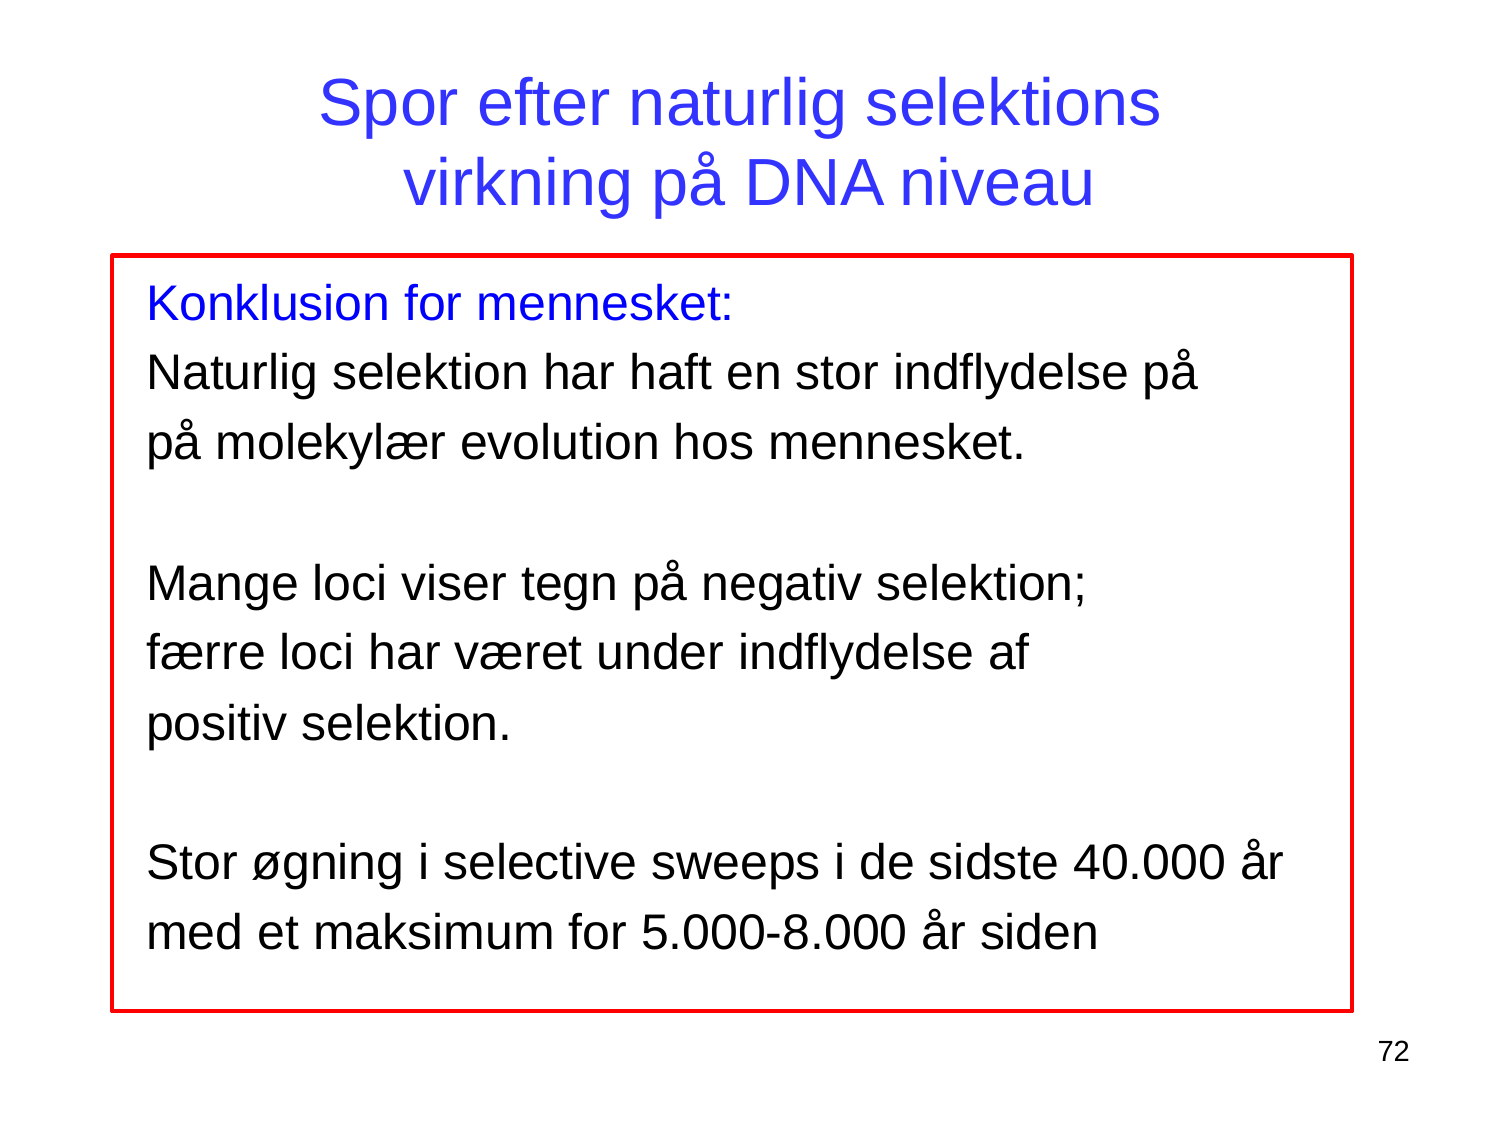

# Spor efter naturlig selektions virkning på DNA niveau

	Konklusion for mennesket:
	Naturlig selektion har haft en stor indflydelse på
	på molekylær evolution hos mennesket.

	Mange loci viser tegn på negativ selektion;
	færre loci har været under indflydelse af
	positiv selektion.

	Stor øgning i selective sweeps i de sidste 40.000 år
	med et maksimum for 5.000-8.000 år siden

72